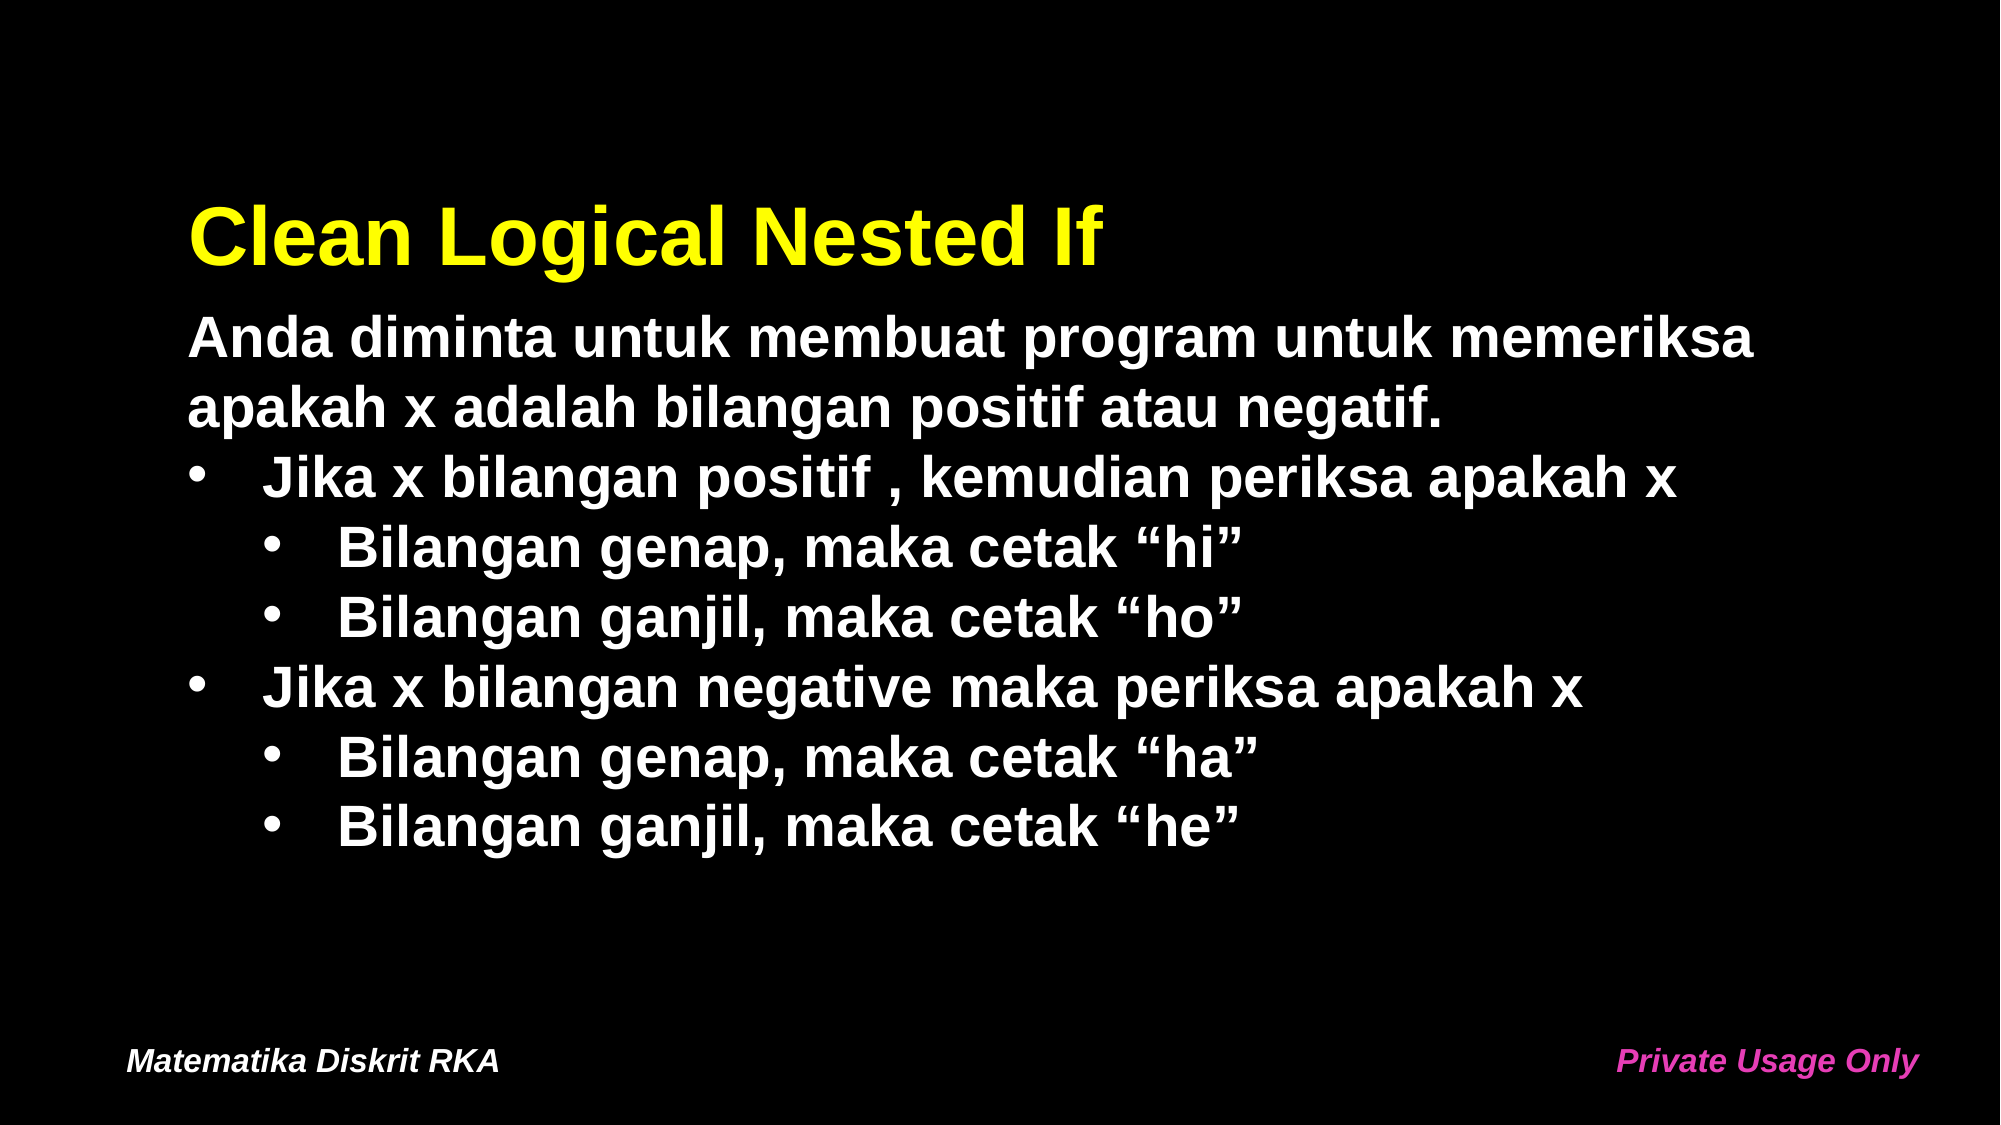

# Clean Logical Nested If
Anda diminta untuk membuat program untuk memeriksa apakah x adalah bilangan positif atau negatif.
Jika x bilangan positif , kemudian periksa apakah x
Bilangan genap, maka cetak “hi”
Bilangan ganjil, maka cetak “ho”
Jika x bilangan negative maka periksa apakah x
Bilangan genap, maka cetak “ha”
Bilangan ganjil, maka cetak “he”
Matematika Diskrit RKA
Private Usage Only